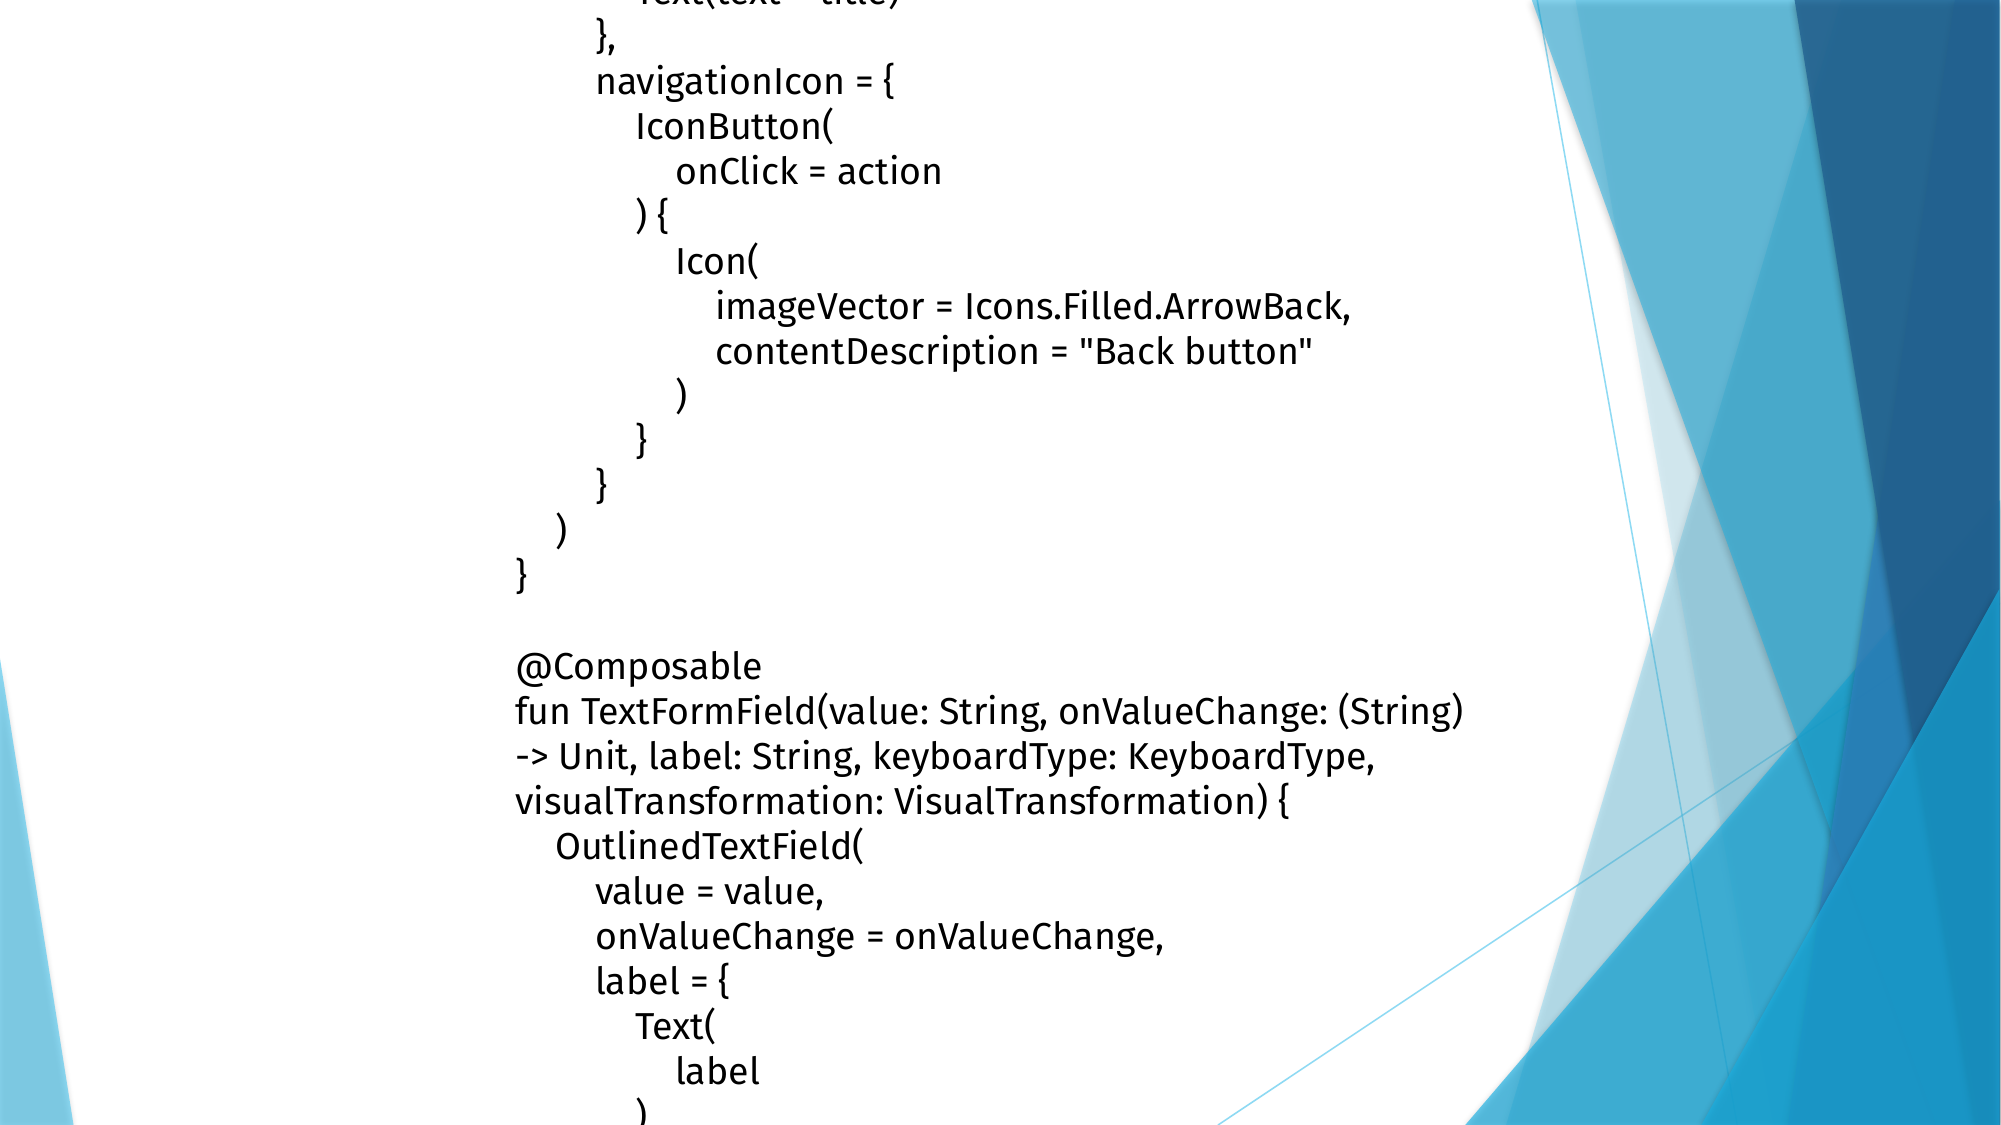

) {
        Text(
 text = title
        )
    }
}
@Composable
fun Appbar(title: String, action: () -> Unit) {
    TopAppBar(
        title = {
            Text(text = title)
        },
        navigationIcon = {
            IconButton(
                onClick = action
            ) {
                Icon(
                    imageVector = Icons.Filled.ArrowBack,
                    contentDescription = "Back button"
                )
            }
        }
    )
}

@Composable
fun TextFormField(value: String, onValueChange: (String) -> Unit, label: String, keyboardType: KeyboardType, visualTransformation: VisualTransformation) {
    OutlinedTextField(
        value = value,
        onValueChange = onValueChange,
        label = {
            Text(
                label
            )
        },
        maxLines = 1,
        modifier = Modifier
            .padding(horizontal = 20.dp, vertical = 5.dp)
            .fillMaxWidth(),
        keyboardOptions = KeyboardOptions(
            keyboardType = keyboardType
        ),
        singleLine = true,
        visualTransformation = visualTransformation
    )
}

@Composable
fun SingleMessage(message: String, isCurrentUser: Boolean) {
    Card(
        shape = RoundedCornerShape(16.dp),
        backgroundColor = if (isCurrentUser) MaterialTheme.colors.primary else Color.White
    ) {
        Text(
            text = message,
            textAlign =
            if (isCurrentUser)
                TextAlign.End
            else
                TextAlign.Start,
            modifier = Modifier.fillMaxWidth().padding(16.dp),
            color = if (!isCurrentUser) MaterialTheme.colors.primary else Color.White
        )
    }
}